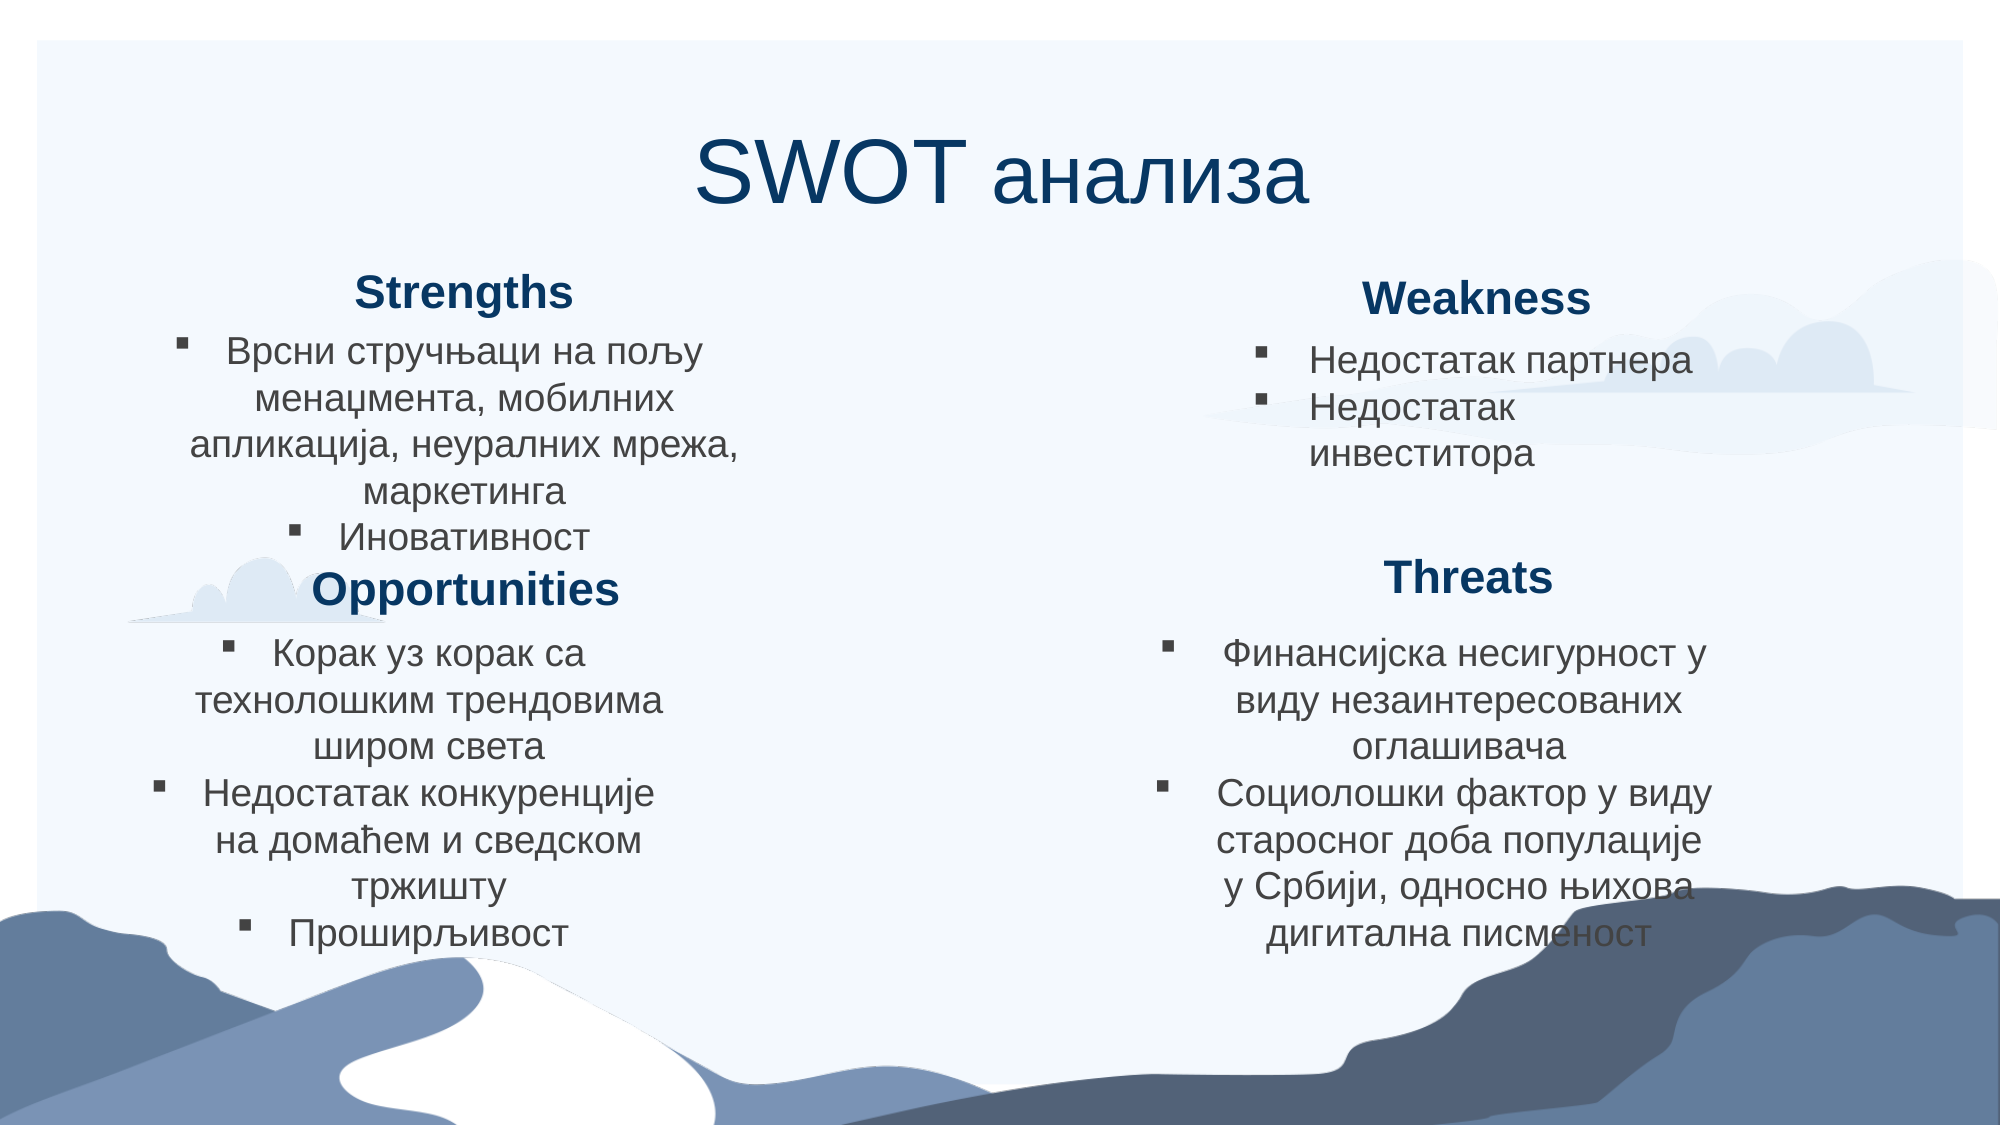

# SWOT анализа
Strengths
Weakness
Врсни стручњаци на пољу менаџмента, мобилних апликација, неуралних мрежа, маркетинга
Иновативност

Недостатак партнера
Недостатак инвеститора

Threats

Opportunities

Корак уз корак са технолошким трендовима широм света
Недостатак конкуренције на домаћем и сведском тржишту
Проширљивост

 Финансијска несигурност у виду незаинтересованих оглашивача
 Социолошки фактор у виду старосног доба популације у Србији, односно њихова дигитална писменост